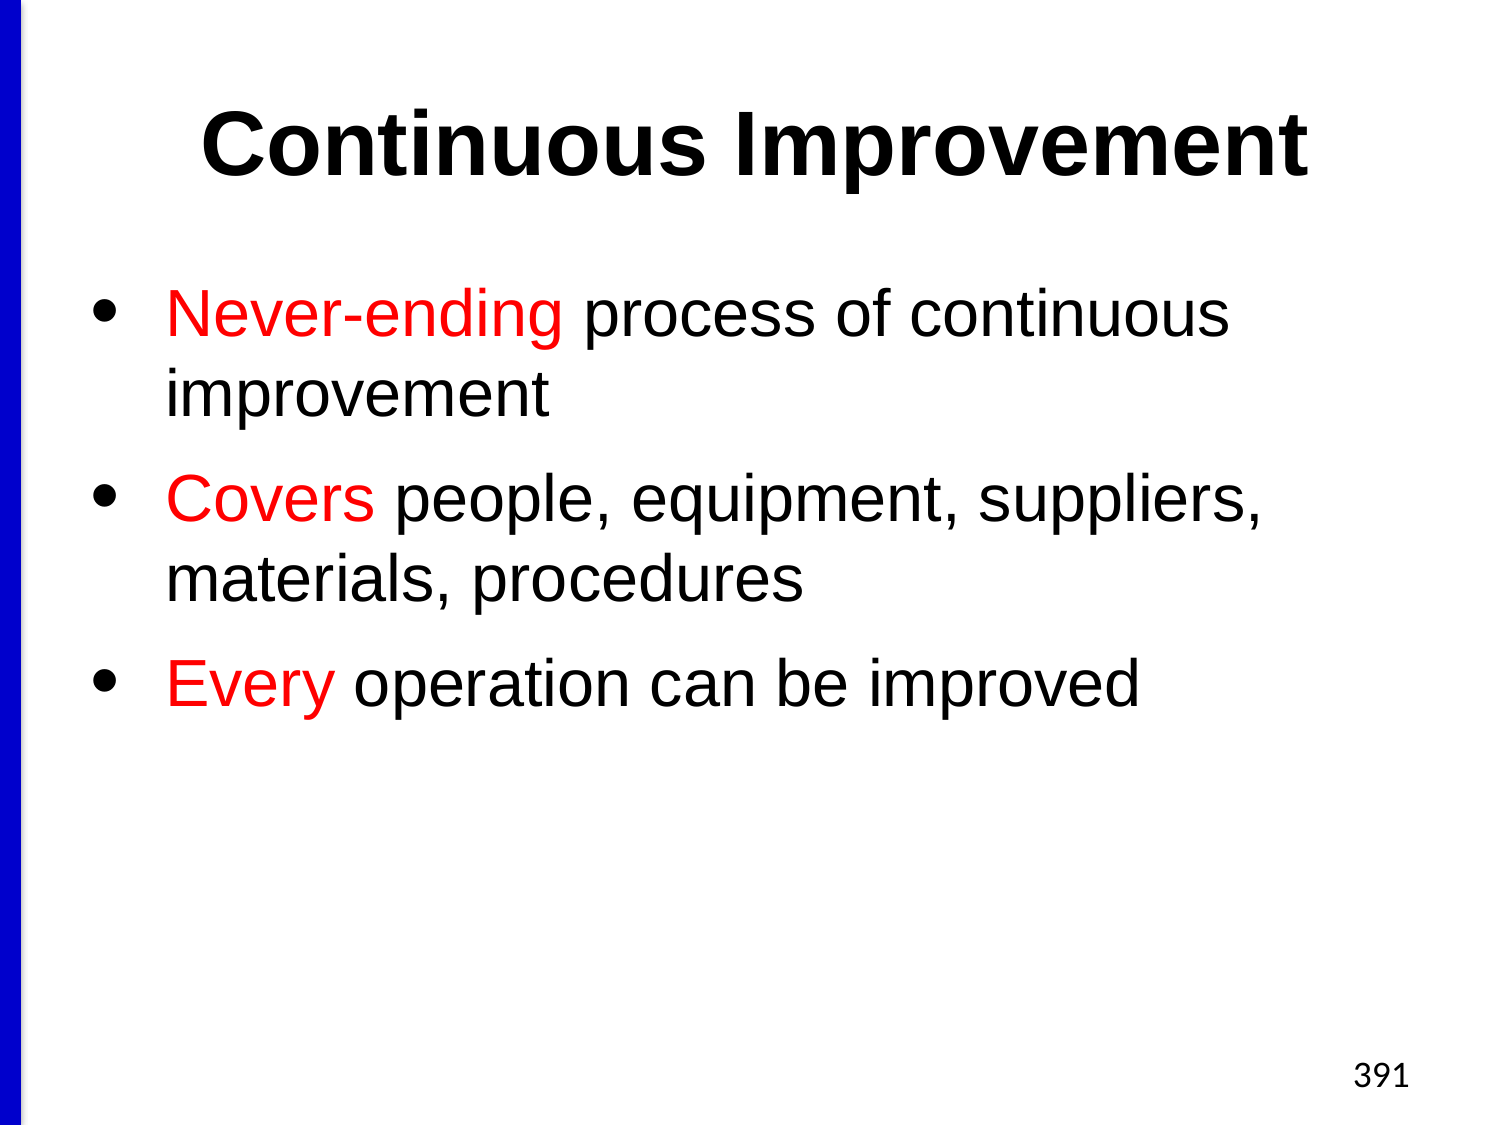

# Continuous Improvement
Never-ending process of continuous improvement
Covers people, equipment, suppliers, materials, procedures
Every operation can be improved

391